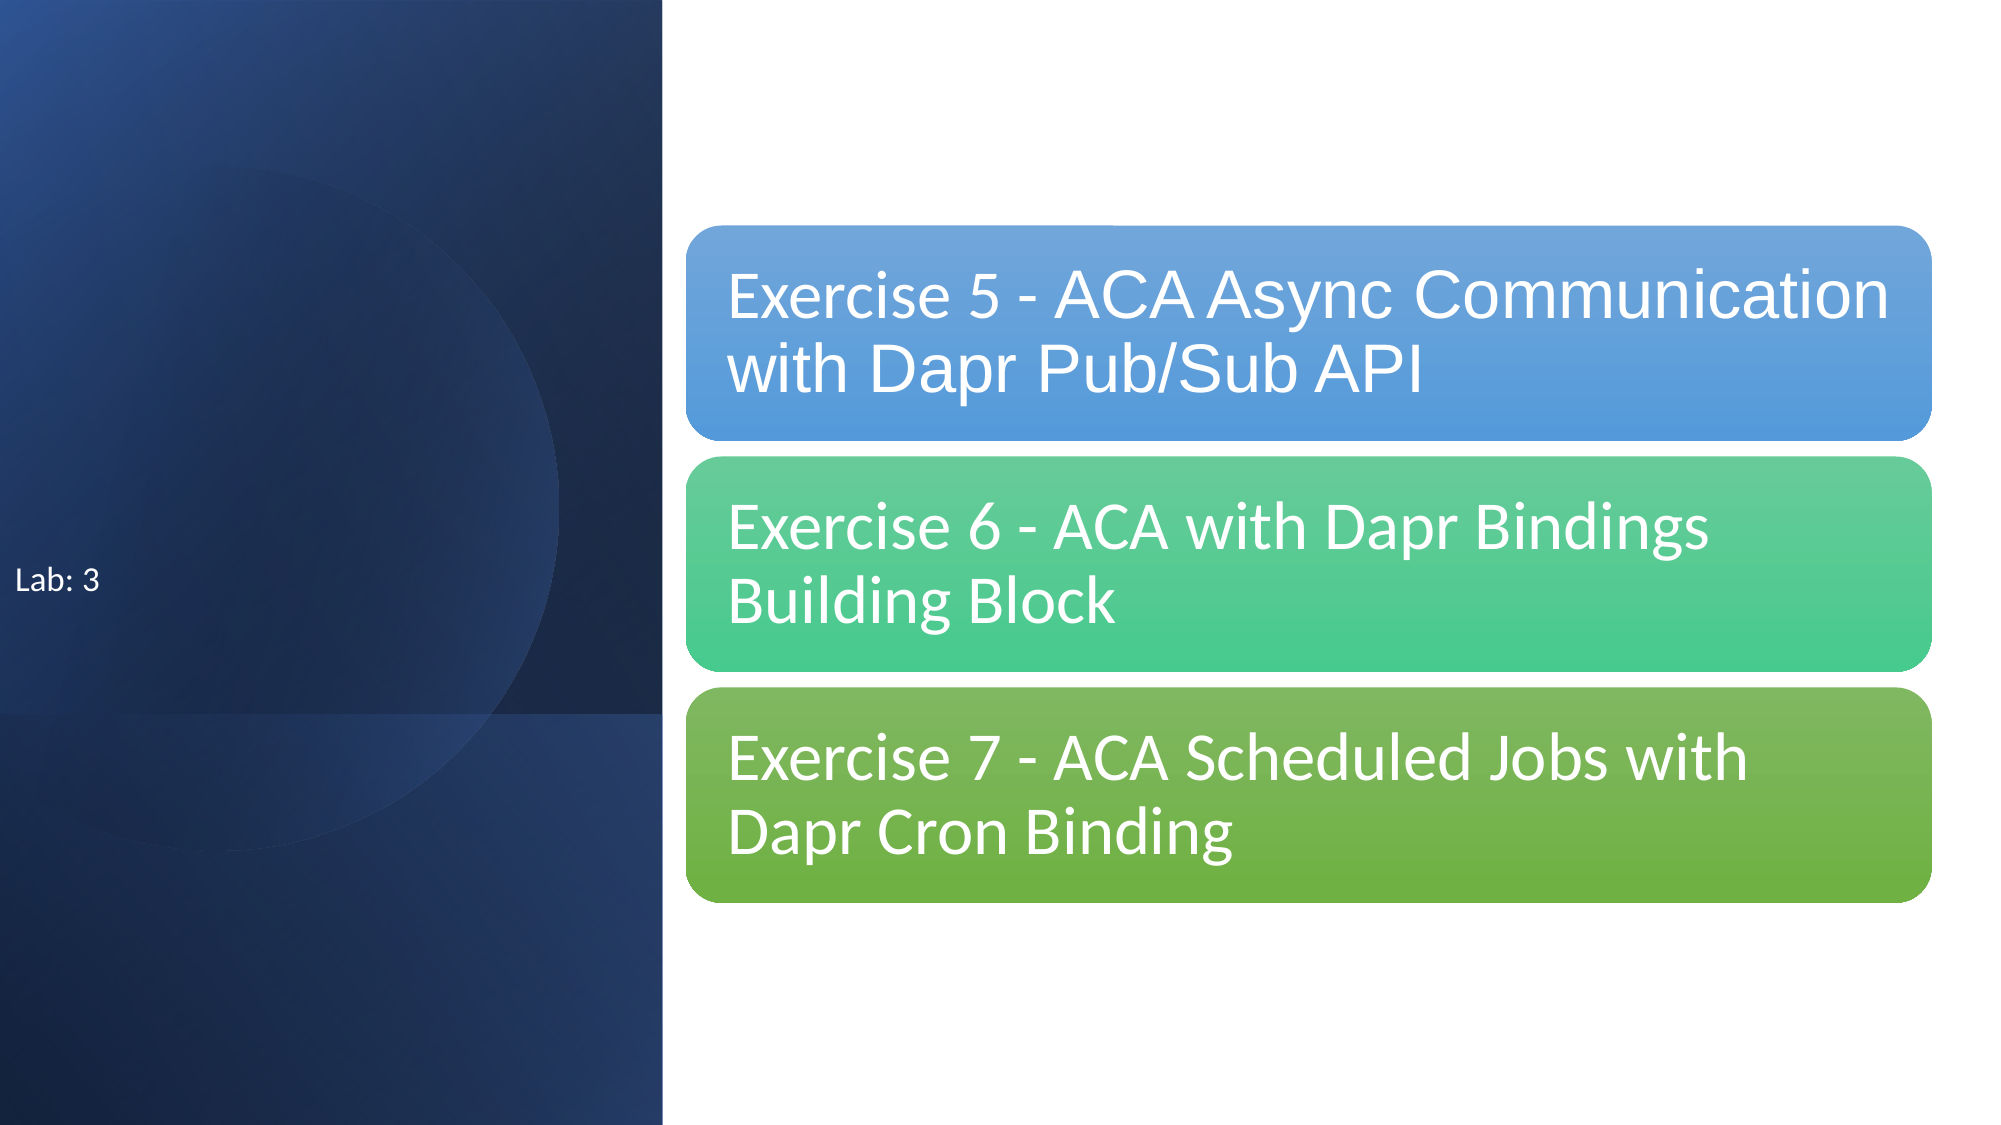

Exercise 5 - ACA Async Communication with Dapr Pub/Sub API
Exercise 6 - ACA with Dapr Bindings Building Block
Exercise 7 - ACA Scheduled Jobs with Dapr Cron Binding

# Lab: 3